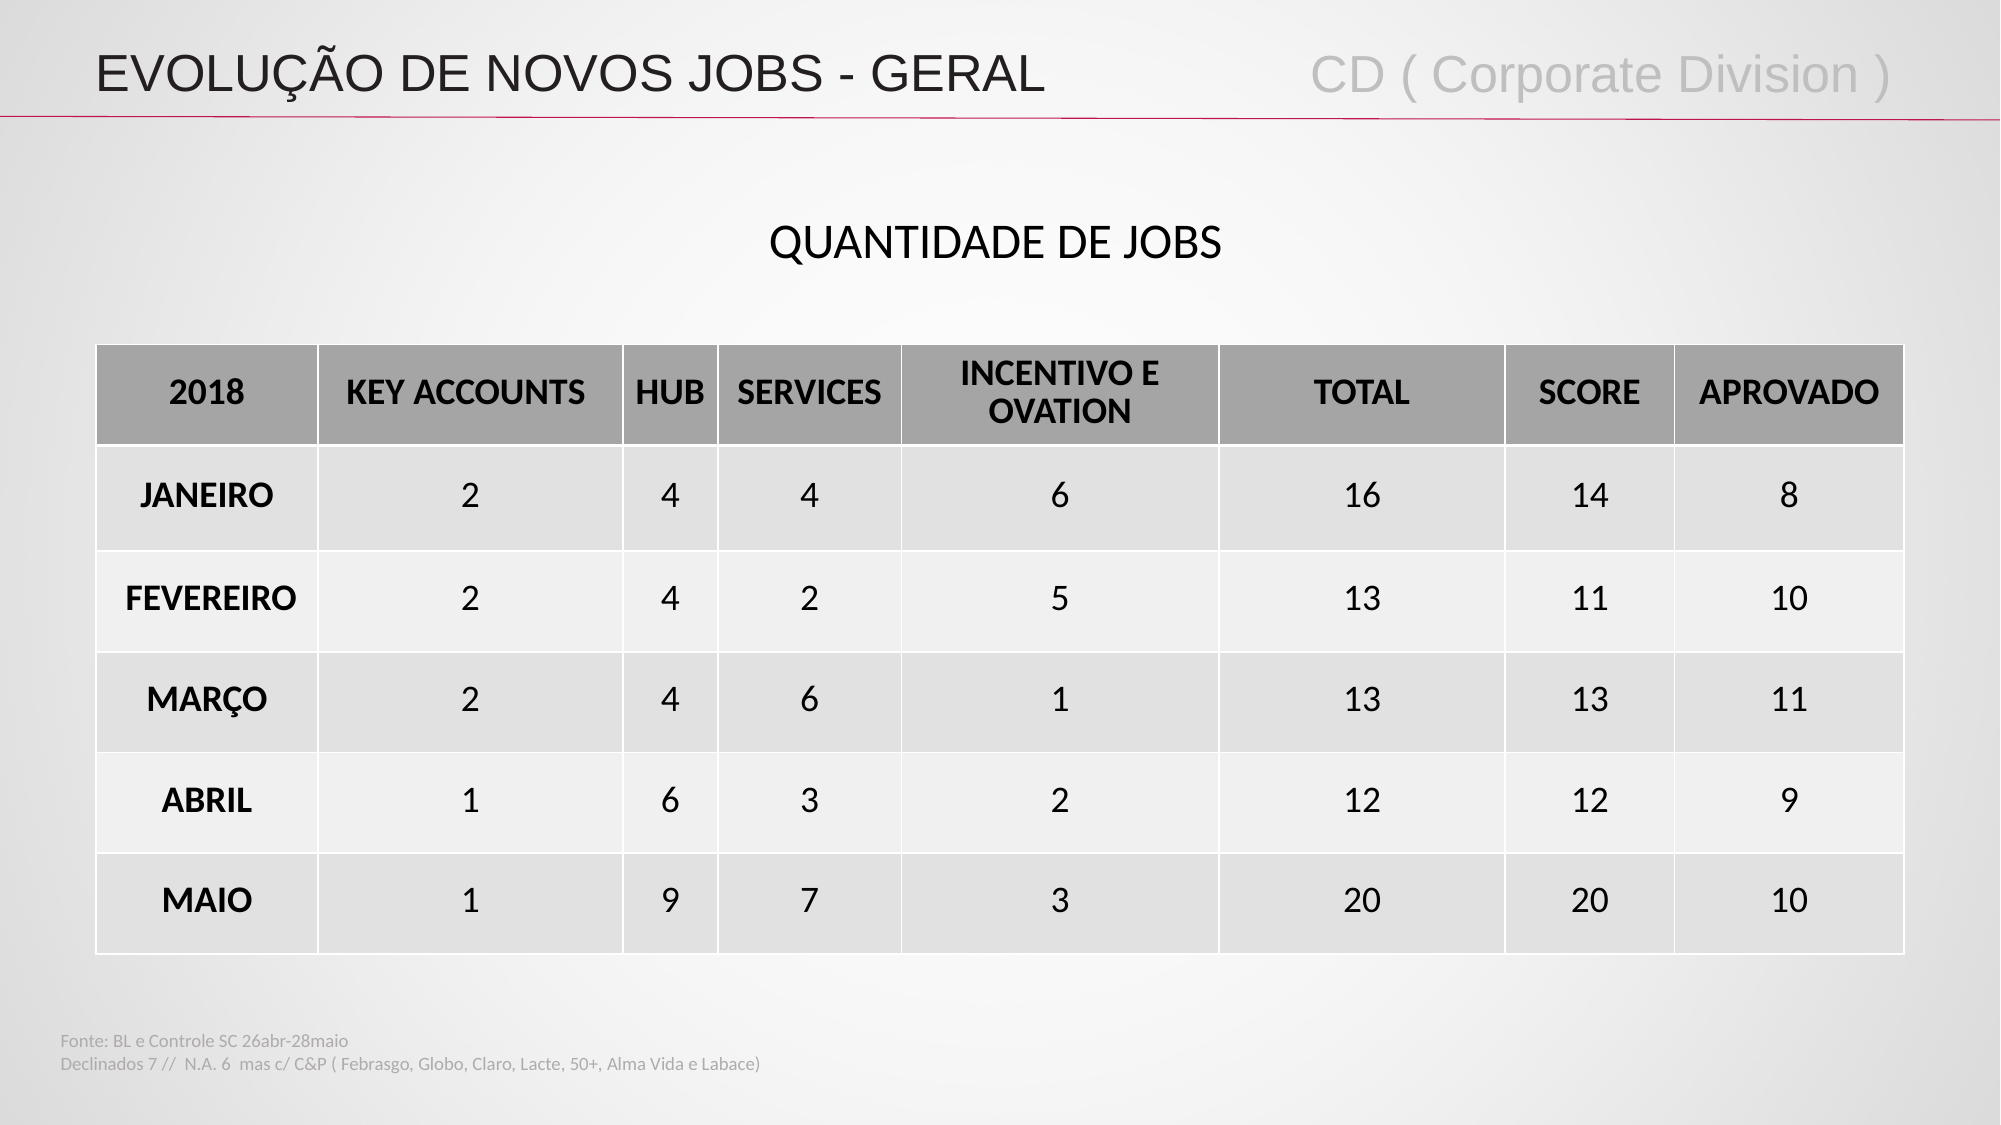

CD ( Corporate Division )
EVOLUÇÃO DE NOVOS JOBS - GERAL
QUANTIDADE DE JOBS
| 2018 | KEY ACCOUNTS | HUB | SERVICES | INCENTIVO E OVATION | TOTAL | SCORE | APROVADO |
| --- | --- | --- | --- | --- | --- | --- | --- |
| JANEIRO | 2 | 4 | 4 | 6 | 16 | 14 | 8 |
| FEVEREIRO | 2 | 4 | 2 | 5 | 13 | 11 | 10 |
| MARÇO | 2 | 4 | 6 | 1 | 13 | 13 | 11 |
| ABRIL | 1 | 6 | 3 | 2 | 12 | 12 | 9 |
| MAIO | 1 | 9 | 7 | 3 | 20 | 20 | 10 |
Fonte: BL e Controle SC 26abr-28maio
Declinados 7 //  N.A. 6  mas c/ C&P ( Febrasgo, Globo, Claro, Lacte, 50+, Alma Vida e Labace)